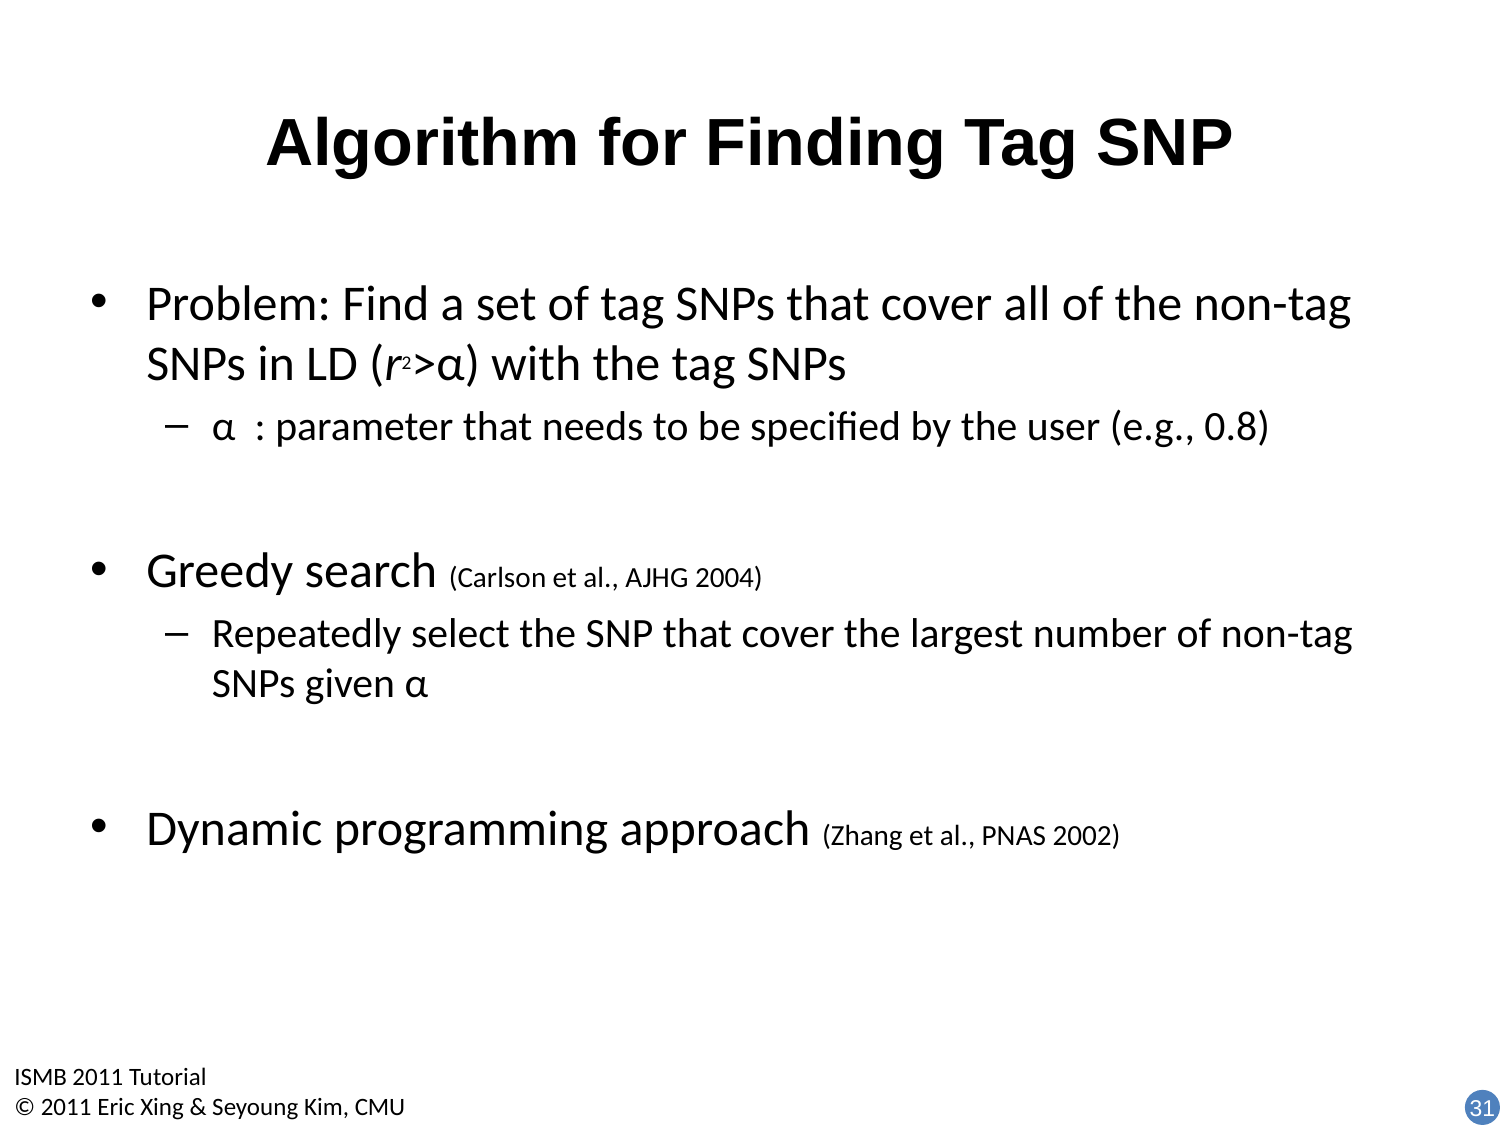

# Algorithm for Finding Tag SNP
Problem: Find a set of tag SNPs that cover all of the non-tag SNPs in LD (r2>α) with the tag SNPs
α  : parameter that needs to be specified by the user (e.g., 0.8)

Greedy search (Carlson et al., AJHG 2004)
Repeatedly select the SNP that cover the largest number of non-tag SNPs given α

Dynamic programming approach (Zhang et al., PNAS 2002)